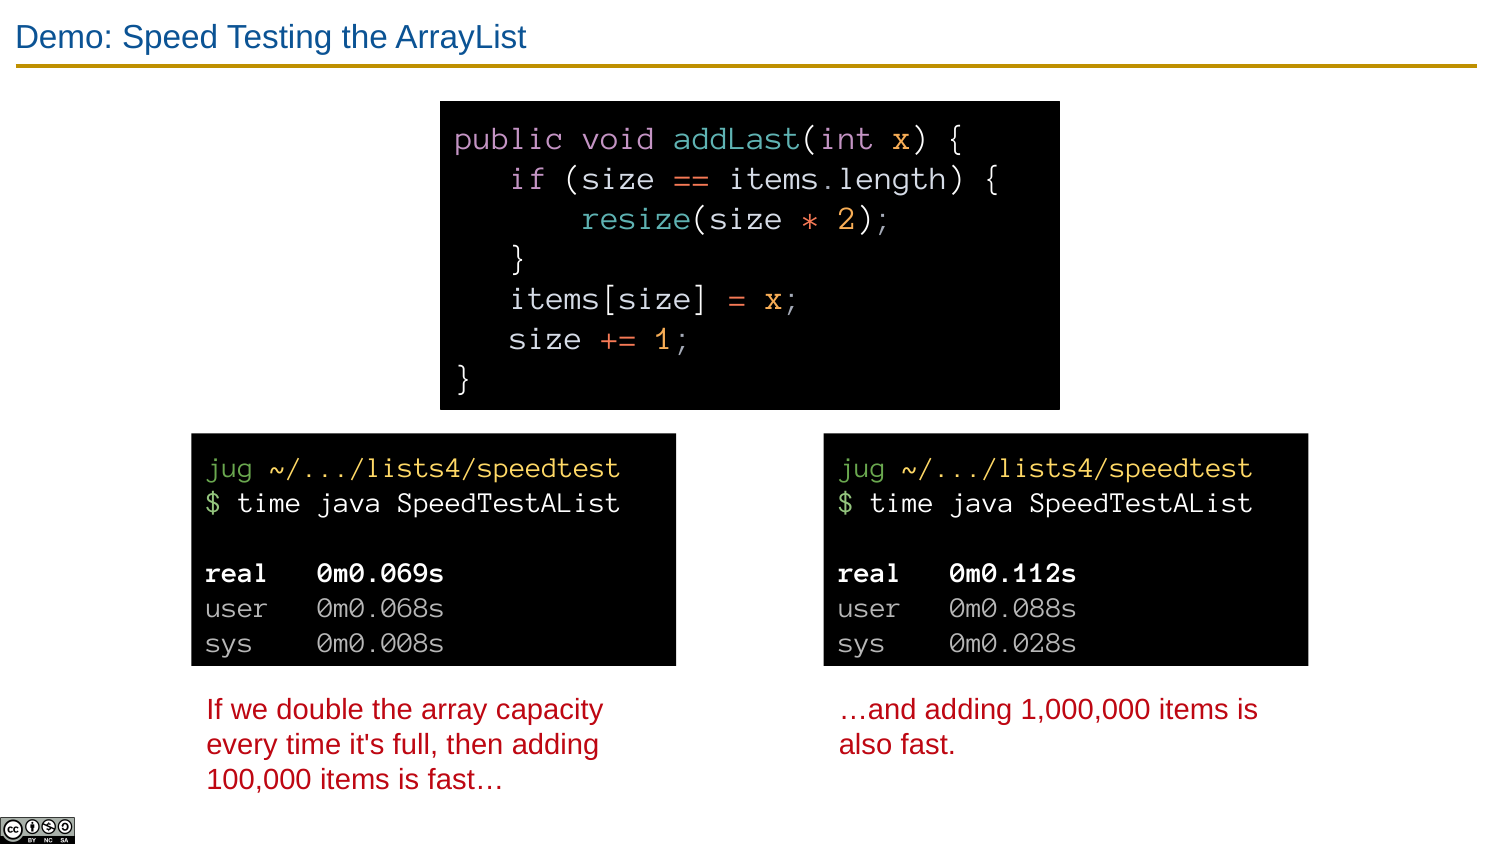

# Demo: Speed Testing the ArrayList
public void addLast(int x) {
   if (size == items.length) {
       resize(size * 2);
   }
   items[size] = x;
   size += 1;
}
jug ~/.../lists4/speedtest
$ time java SpeedTestAList

real   0m0.069s
user   0m0.068s
sys    0m0.008s
jug ~/.../lists4/speedtest
$ time java SpeedTestAList

real   0m0.112s
user   0m0.088s
sys    0m0.028s
If we double the array capacity every time it's full, then adding 100,000 items is fast…
…and adding 1,000,000 items is also fast.